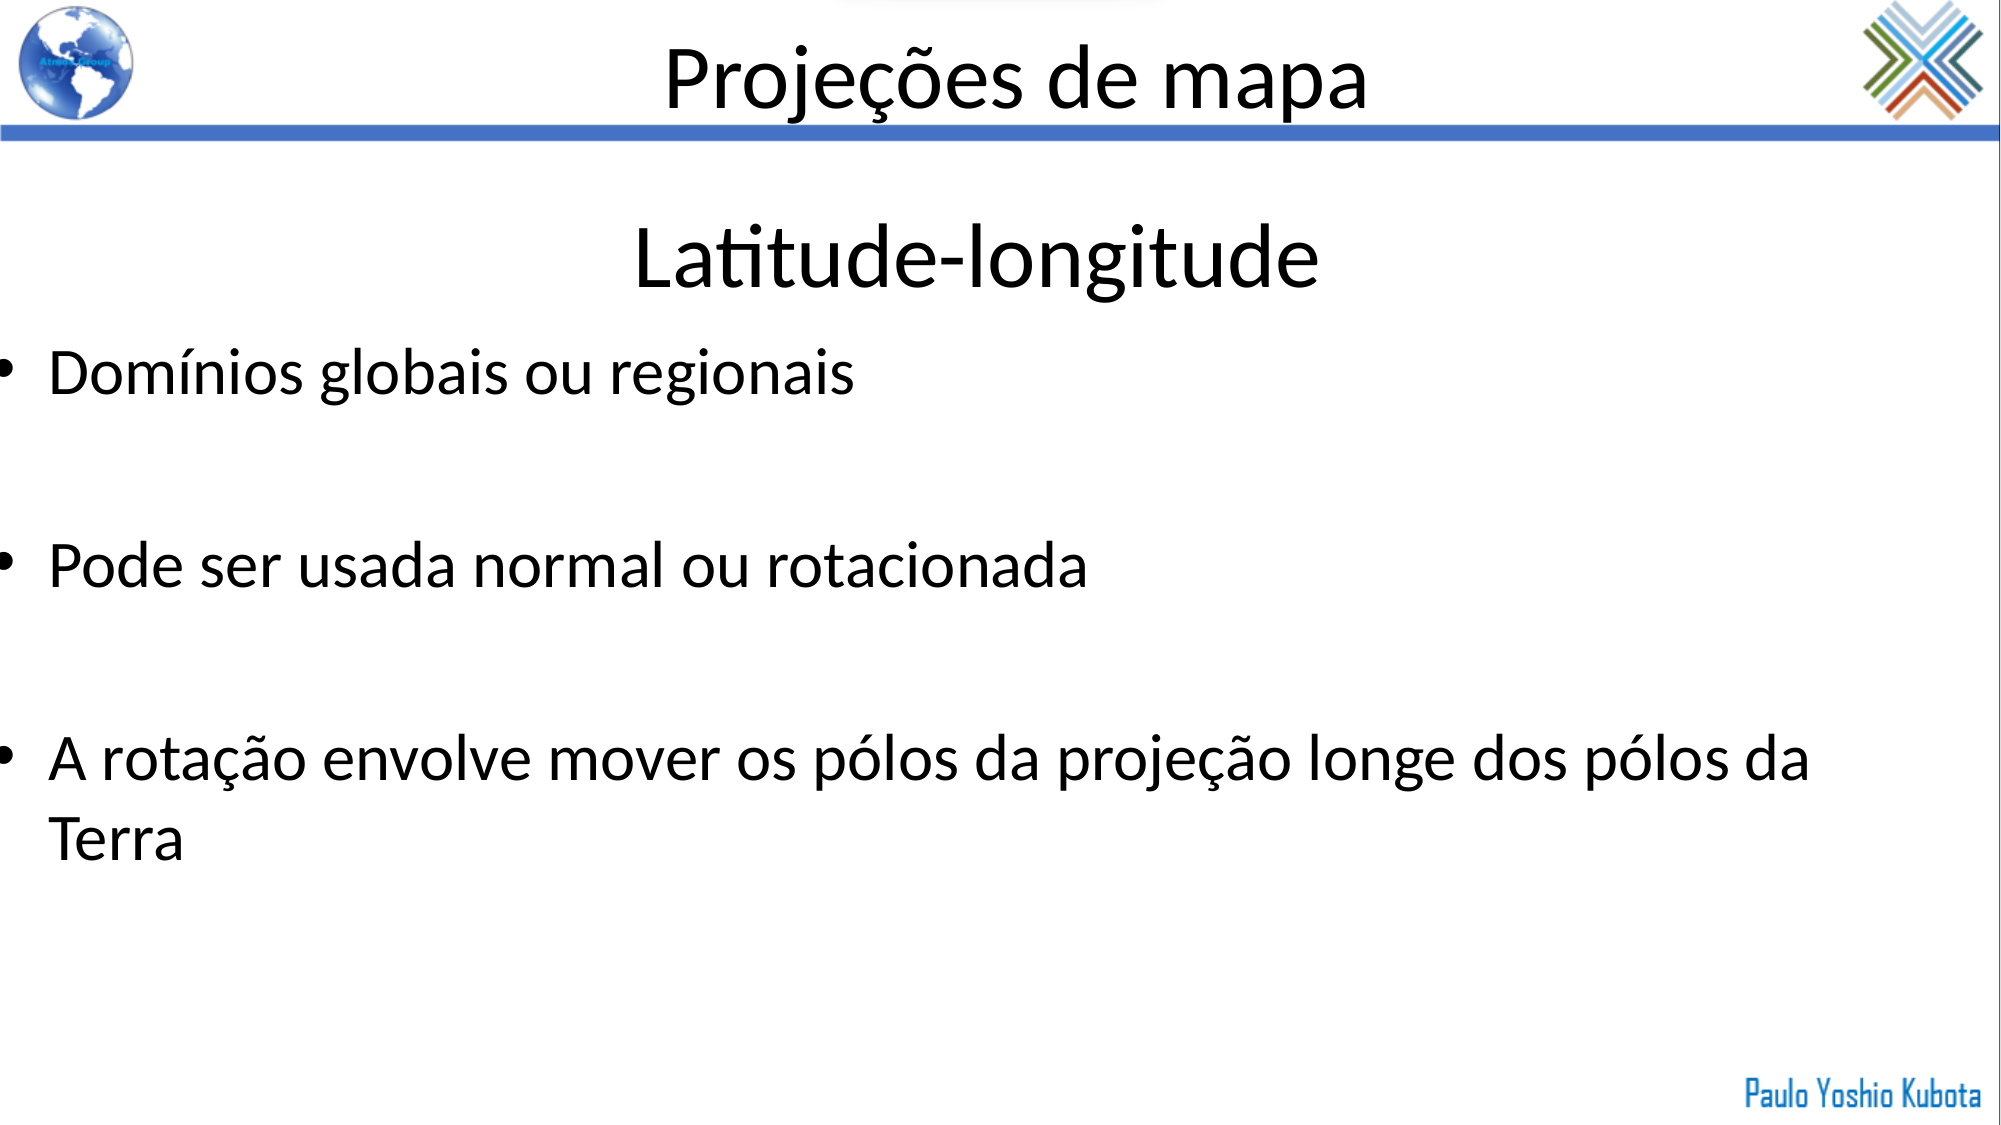

Projeções de mapa
Latitude-longitude
Domínios globais ou regionais

Pode ser usada normal ou rotacionada

A rotação envolve mover os pólos da projeção longe dos pólos da Terra